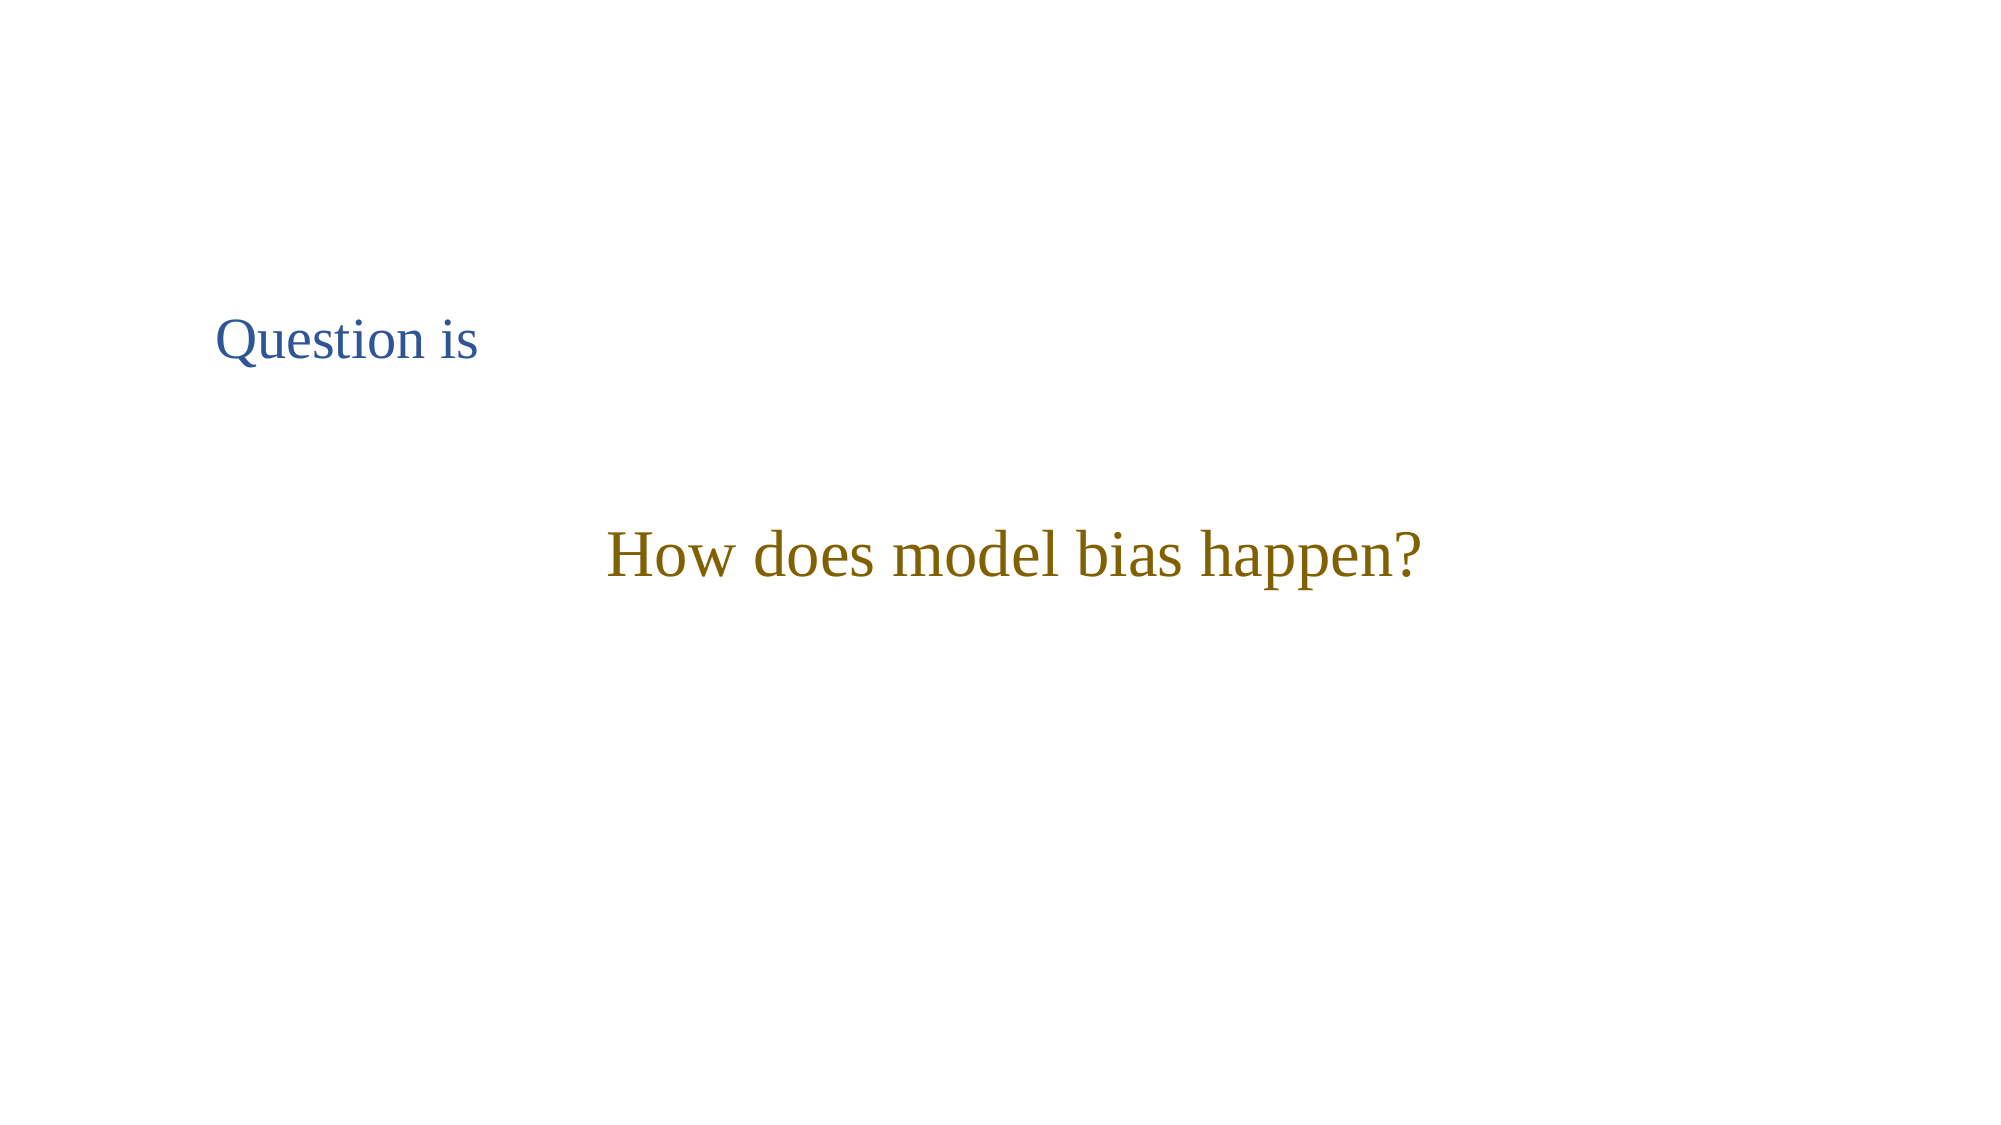

Question is

                           How does model bias happen?